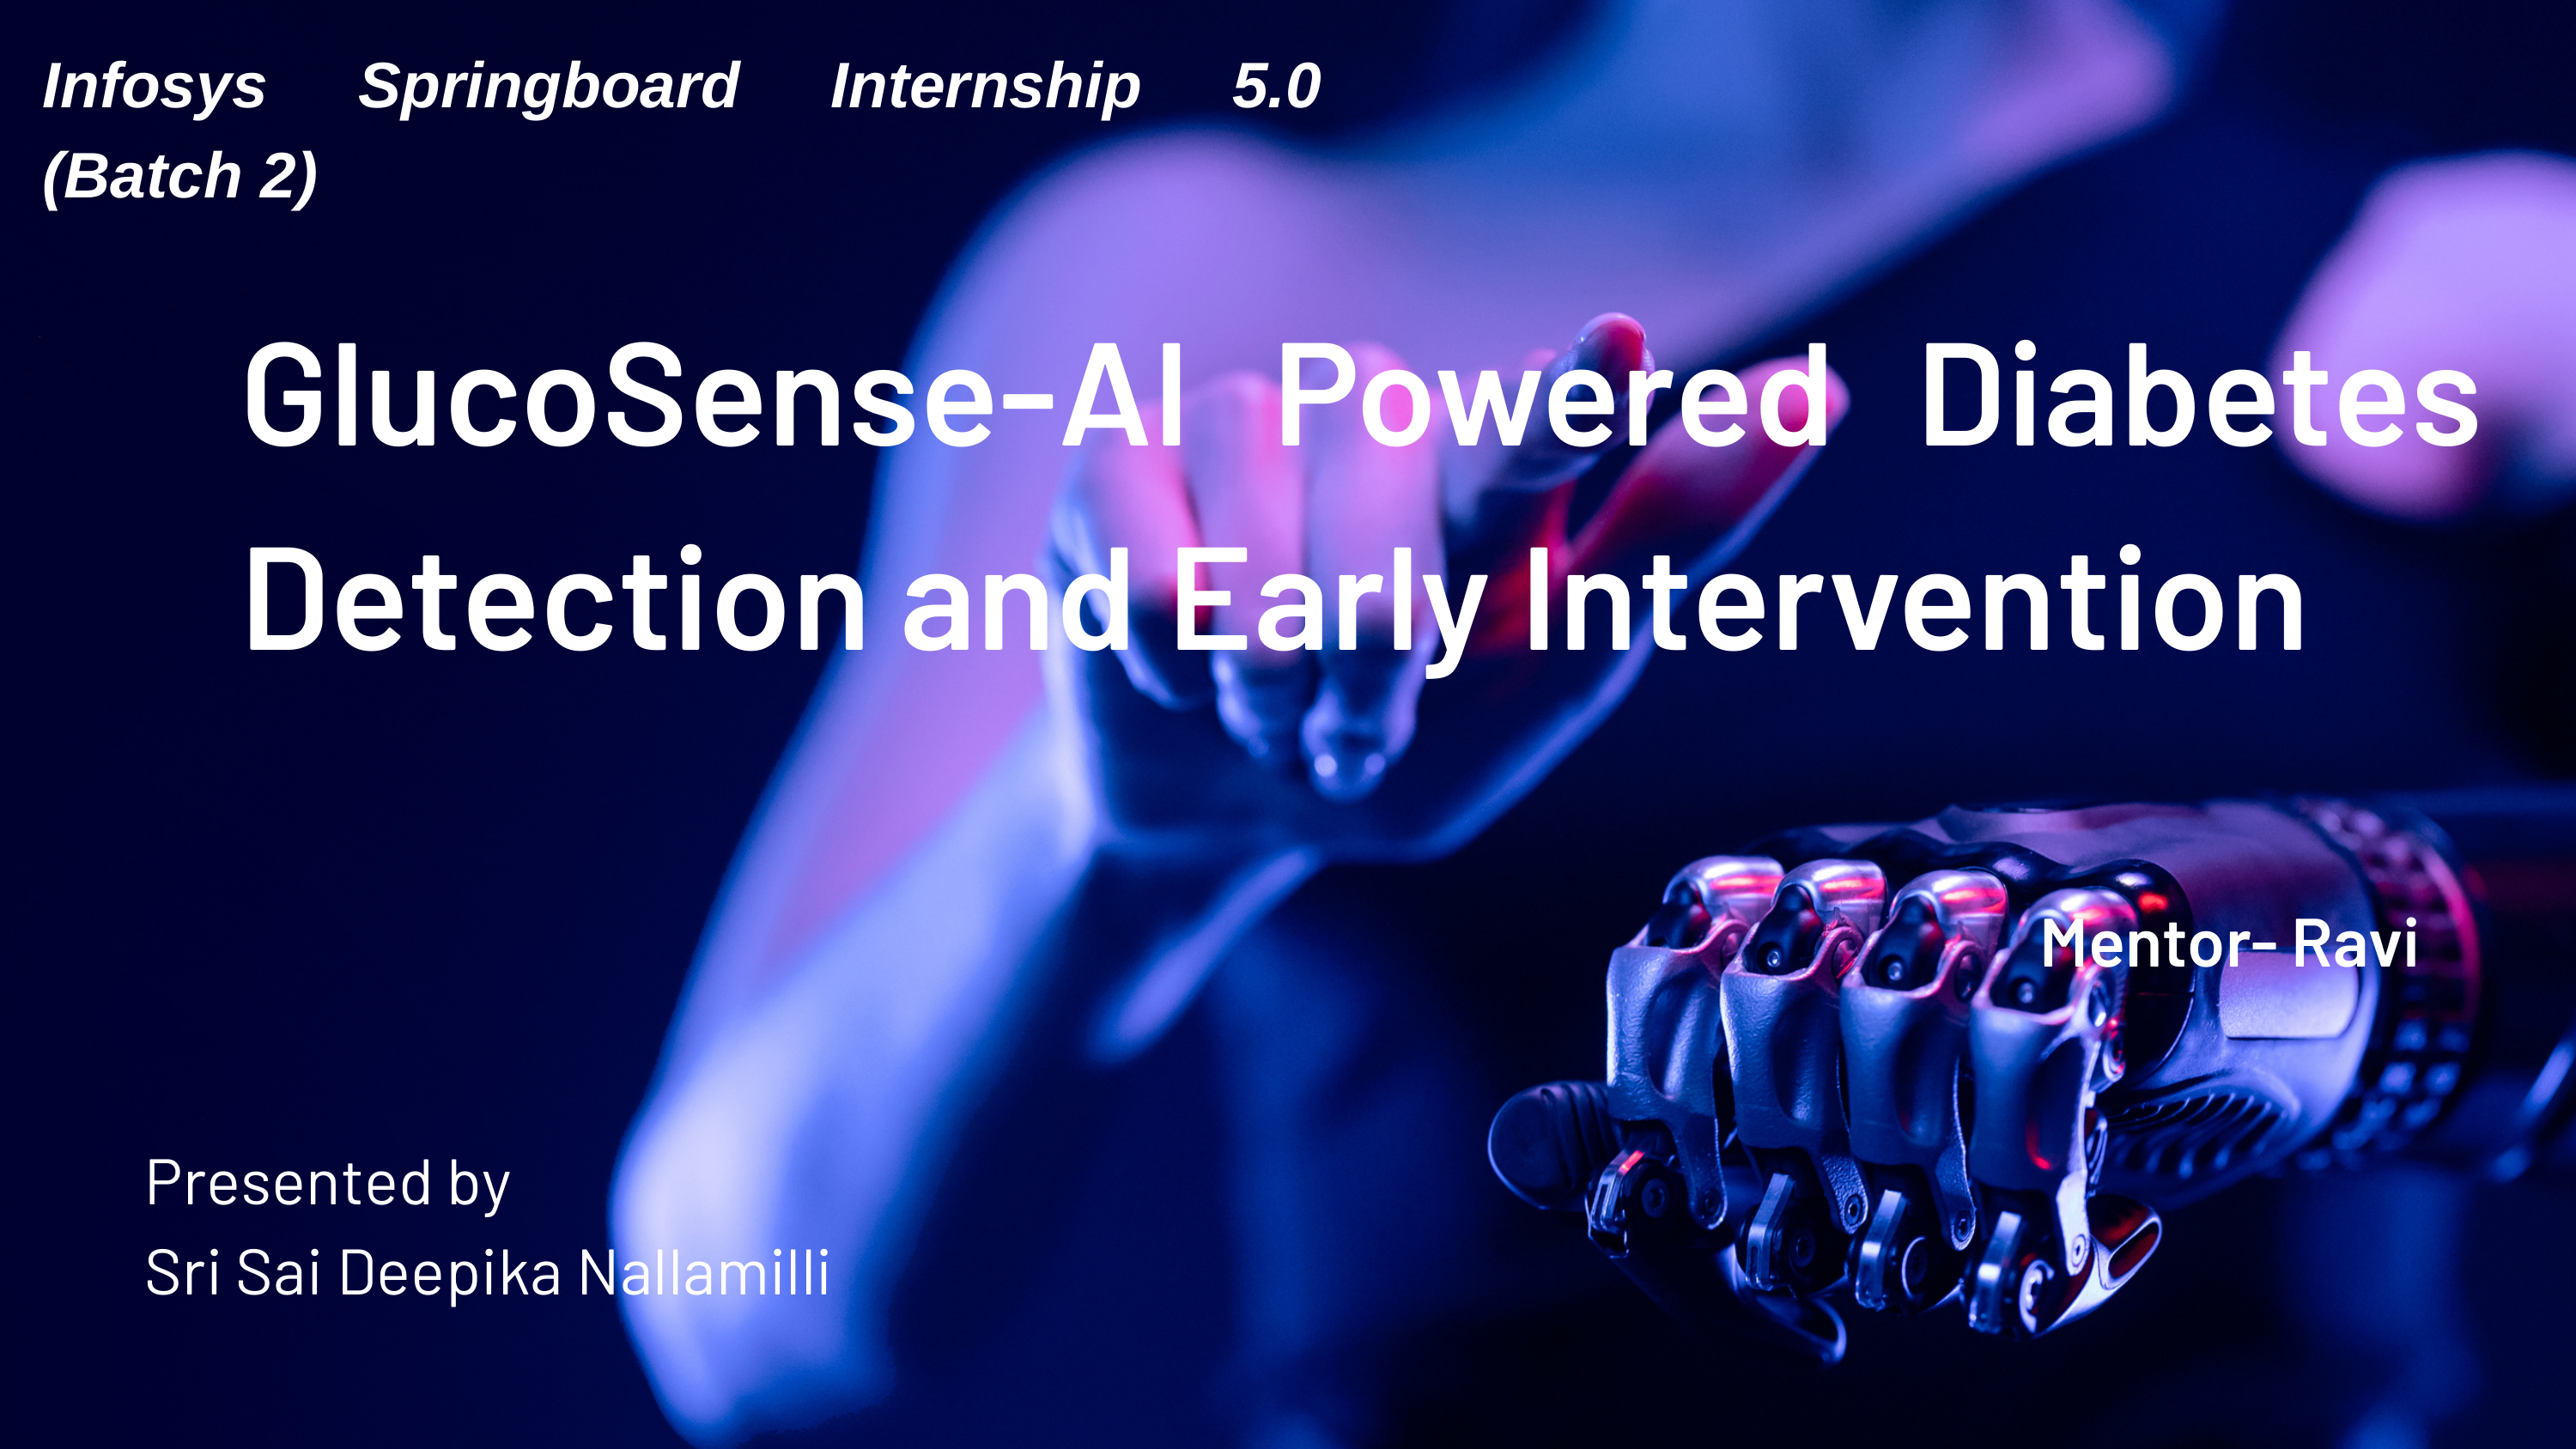

Infosys Springboard Internship 5.0 (Batch 2)
GlucoSense-AI Powered Diabetes Detection and Early Intervention

                                                                                                                                   Mentor- Ravi
Presented by
Sri Sai Deepika Nallamilli